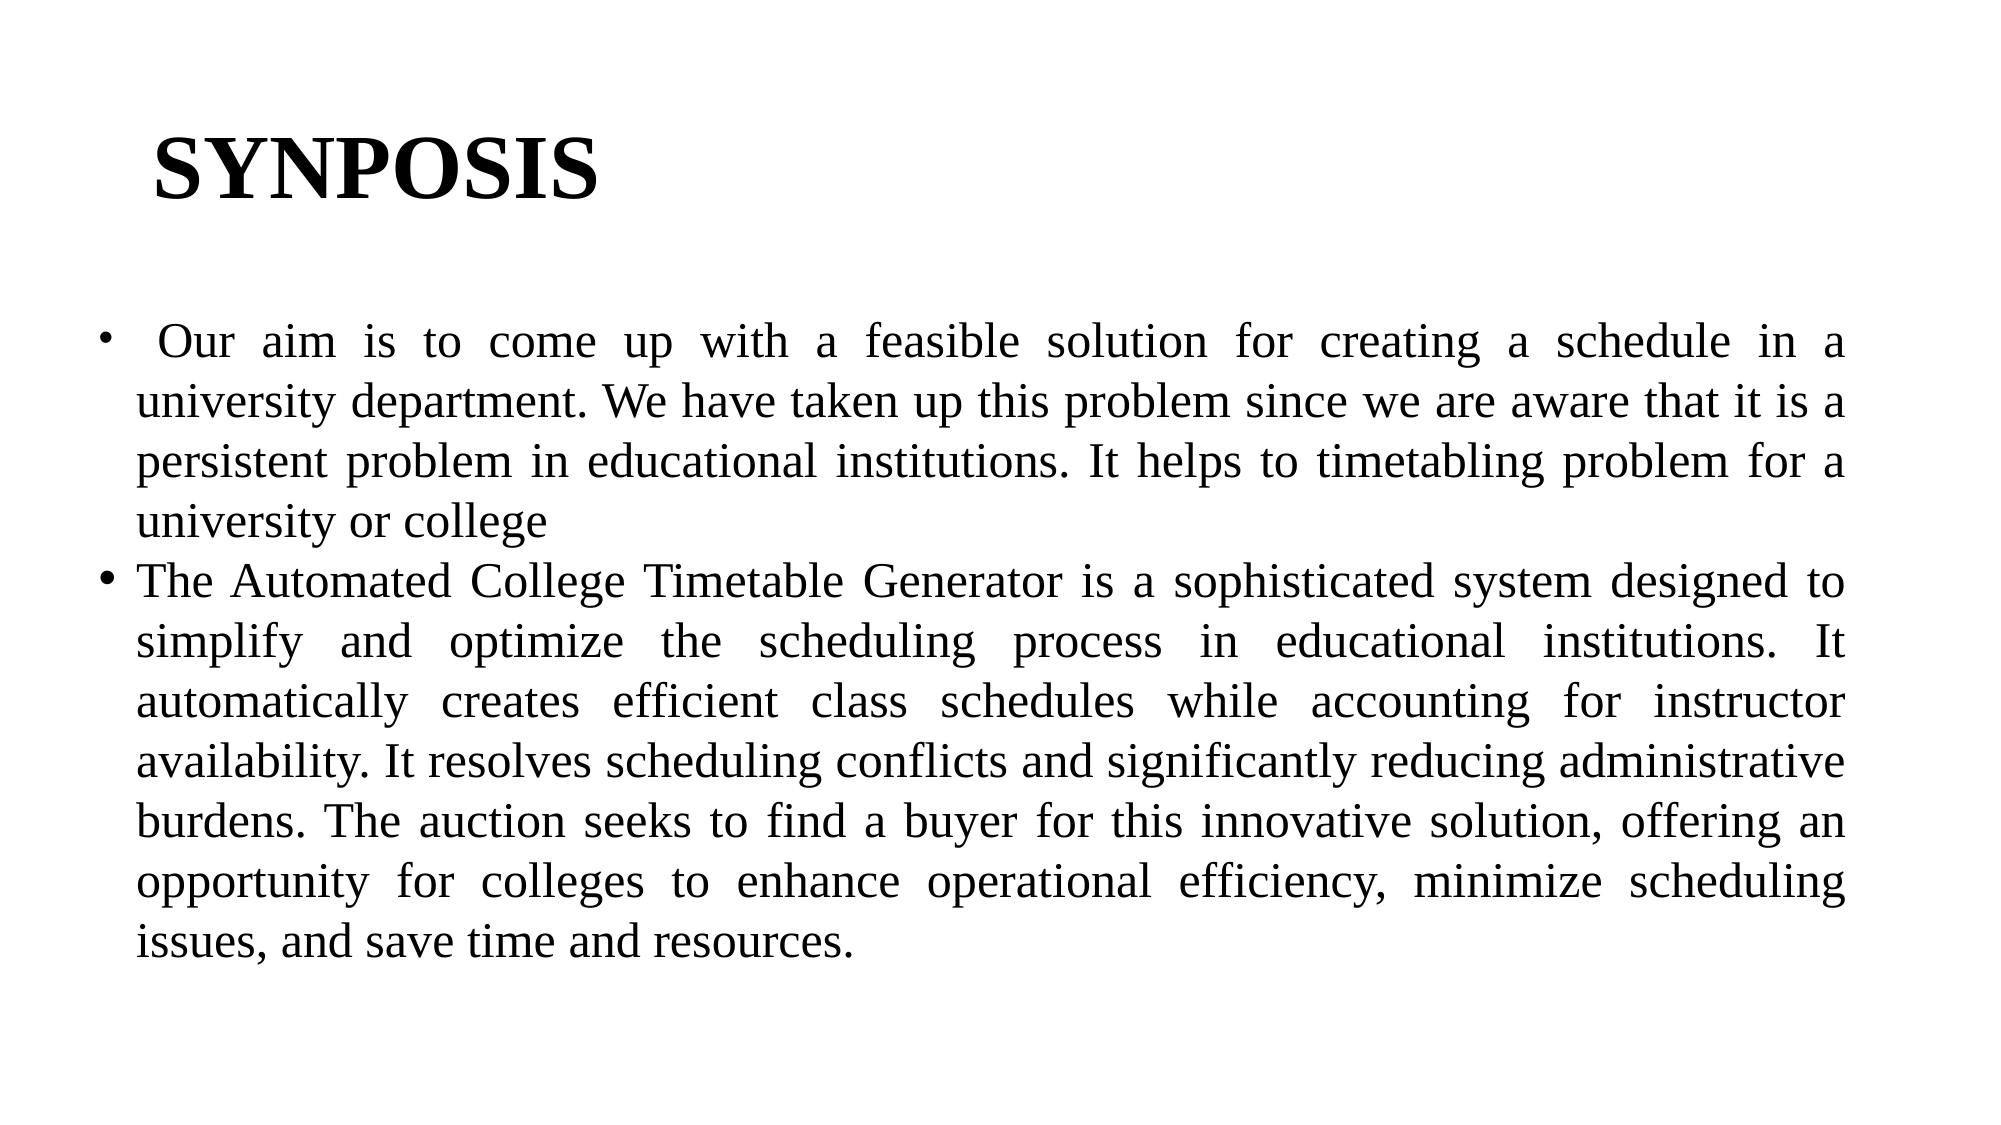

# SYNPOSIS
  Our aim is to come up with a feasible solution for creating a schedule in a university department. We have taken up this problem since we are aware that it is a persistent problem in educational institutions. It helps to timetabling problem for a university or college
The Automated College Timetable Generator is a sophisticated system designed to simplify and optimize the scheduling process in educational institutions. It automatically creates efficient class schedules while accounting for instructor availability. It resolves scheduling conflicts and significantly reducing administrative burdens. The auction seeks to find a buyer for this innovative solution, offering an opportunity for colleges to enhance operational efficiency, minimize scheduling issues, and save time and resources.